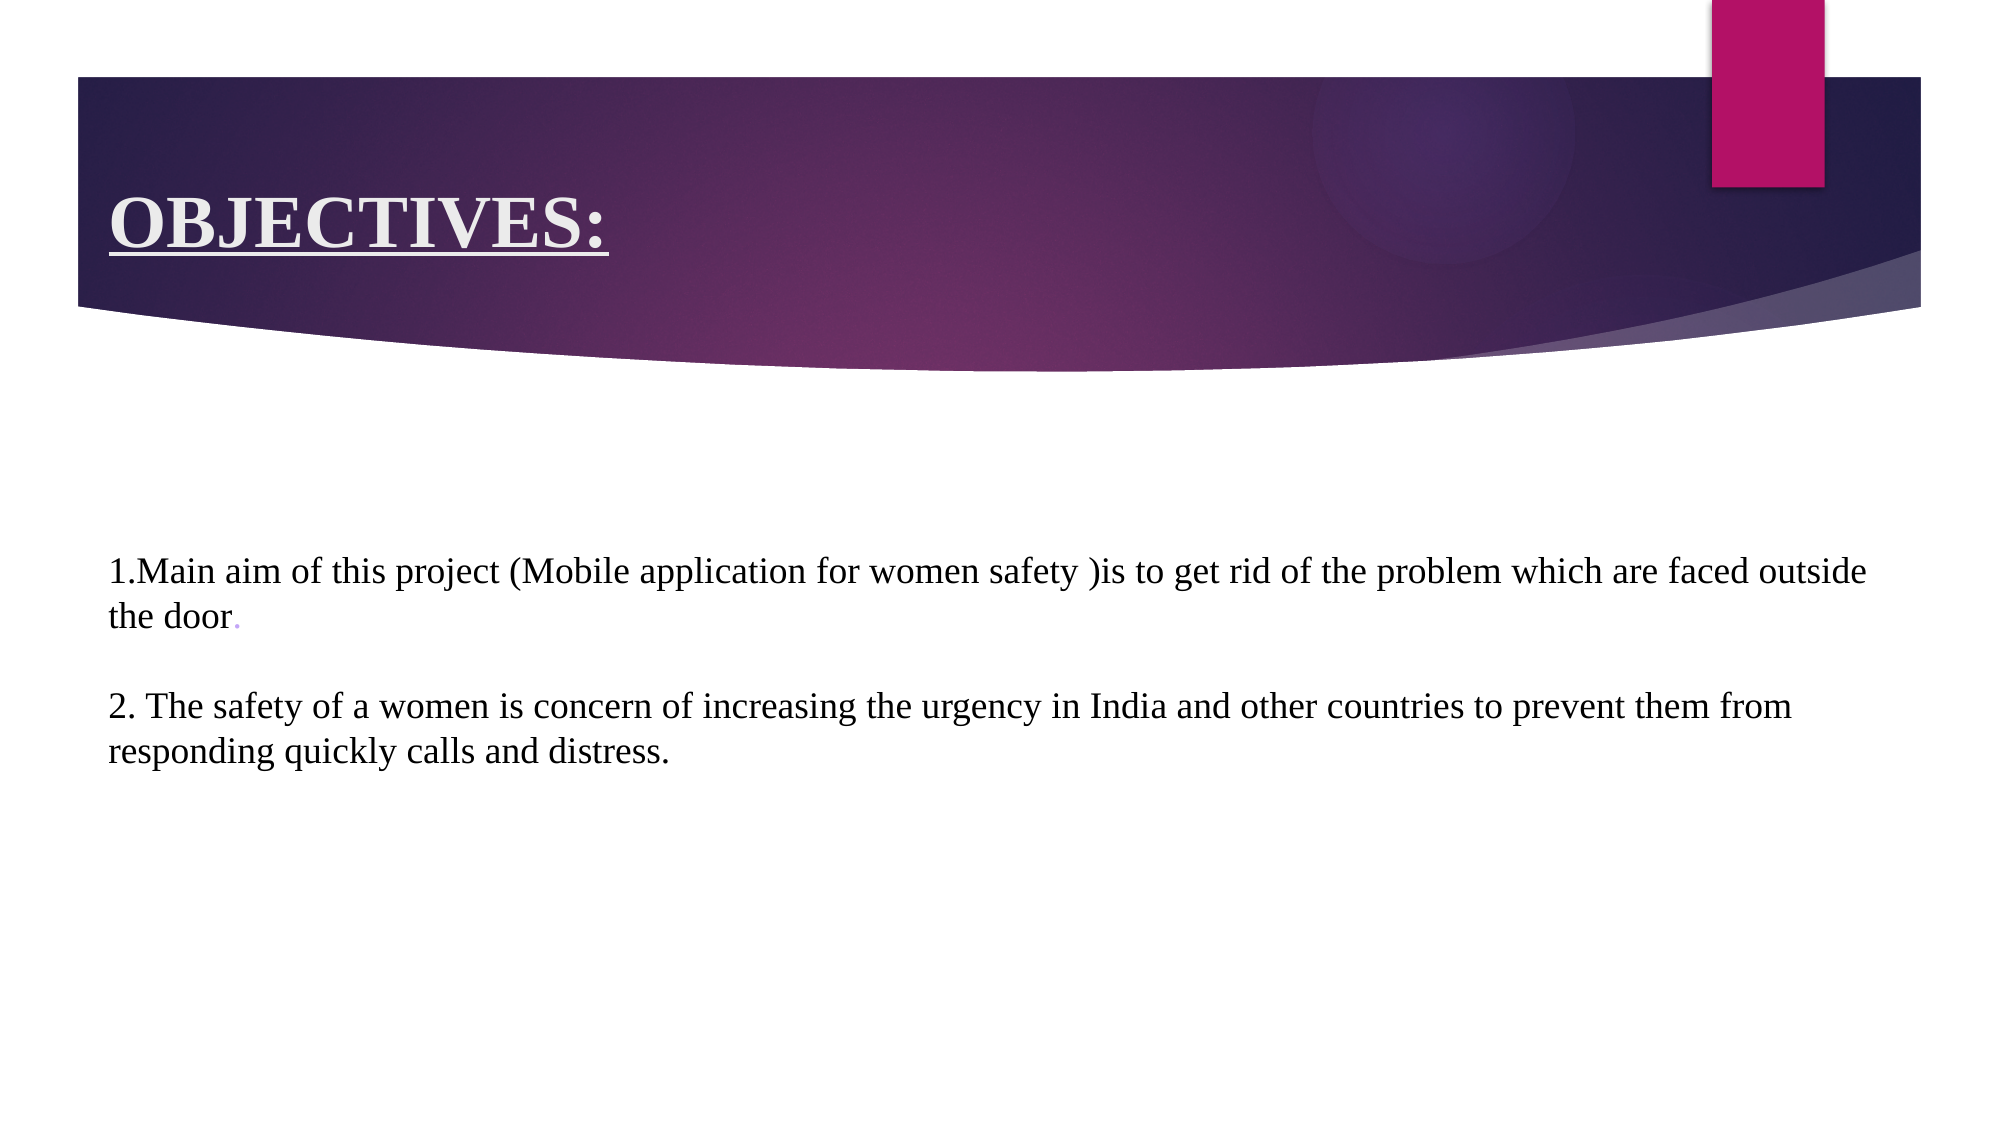

# OBJECTIVES:
1.Main aim of this project (Mobile application for women safety )is to get rid of the problem which are faced outside the door.

2. The safety of a women is concern of increasing the urgency in India and other countries to prevent them from responding quickly calls and distress.